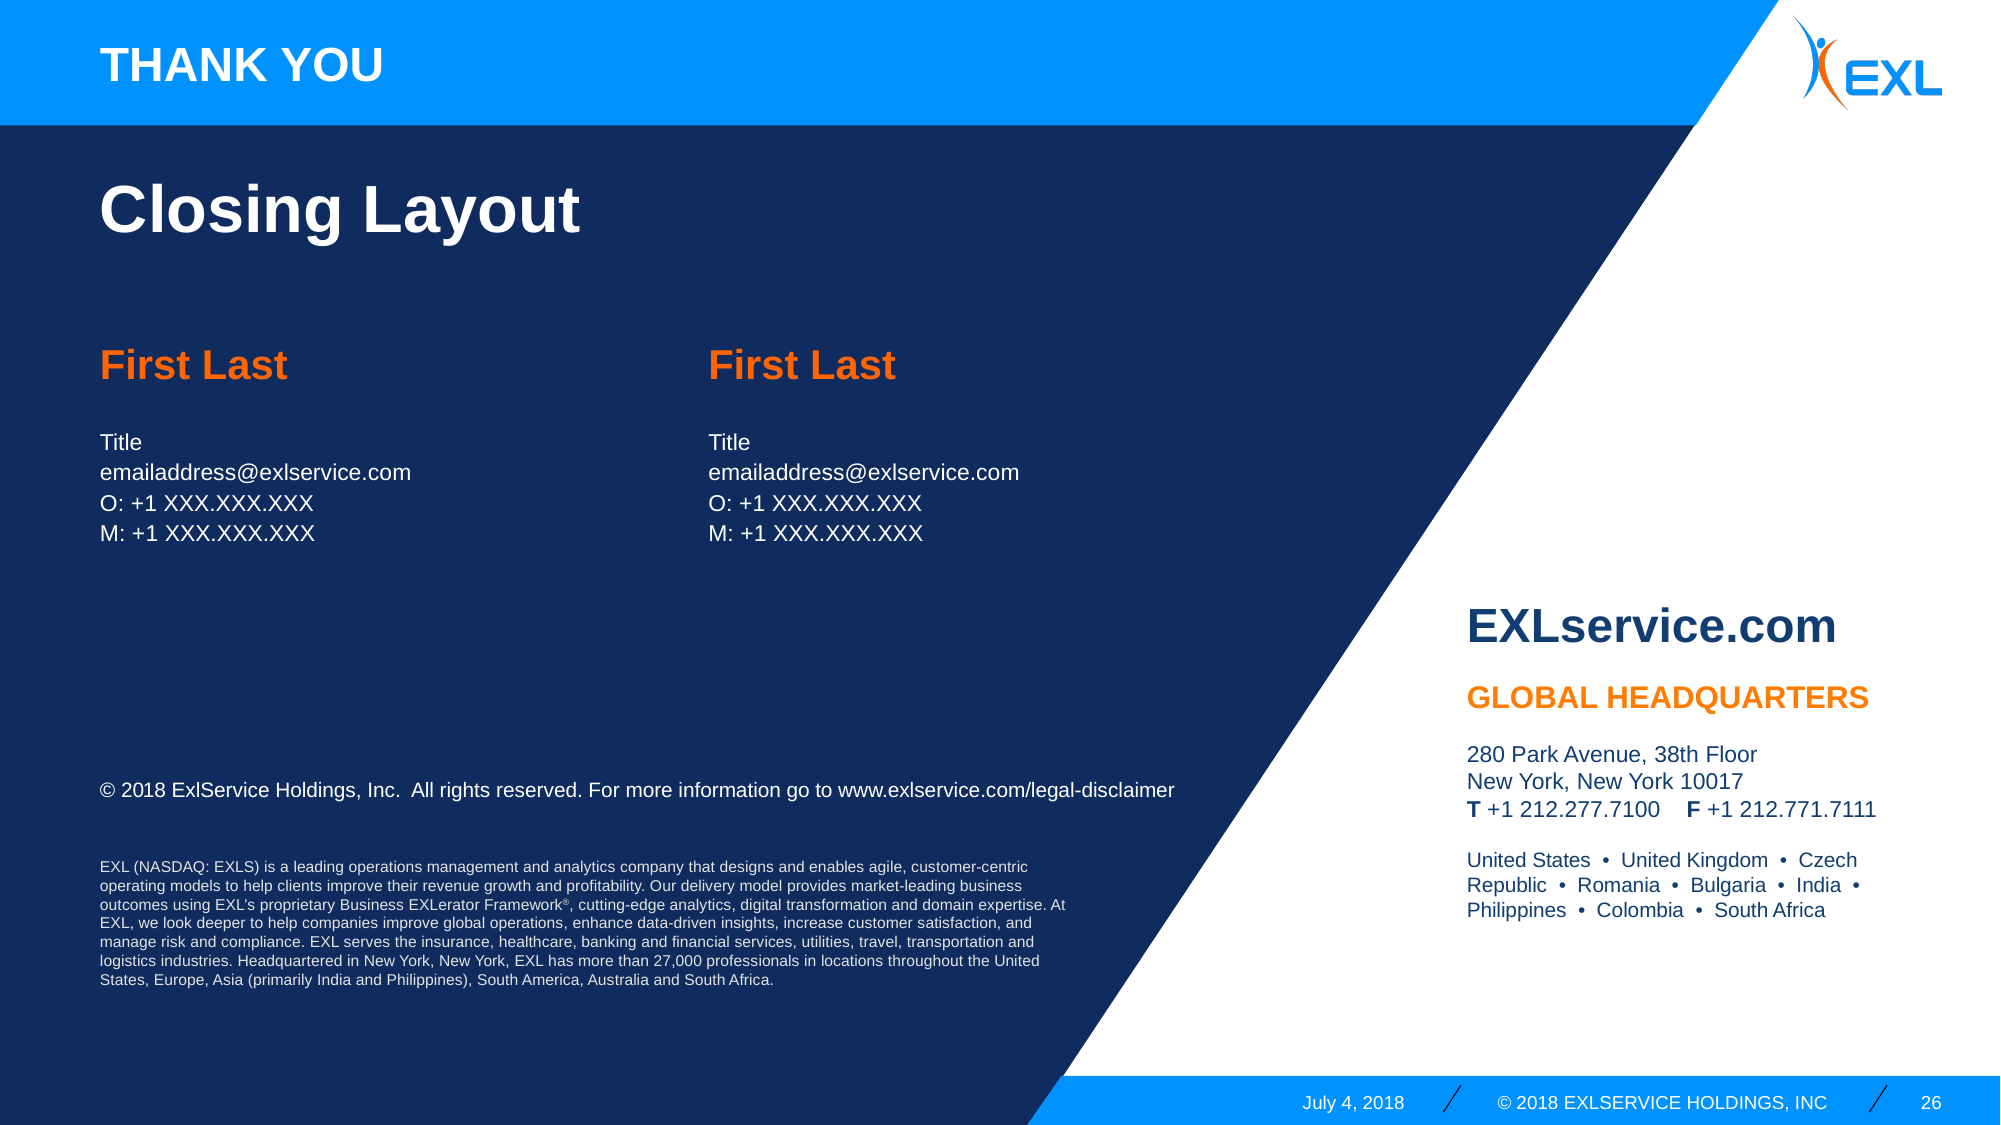

Thank you
# Closing Layout
First Last
Title
emailaddress@exlservice.com
O: +1 XXX.XXX.XXX
M: +1 XXX.XXX.XXX

First Last
Title
emailaddress@exlservice.com
O: +1 XXX.XXX.XXX
M: +1 XXX.XXX.XXX